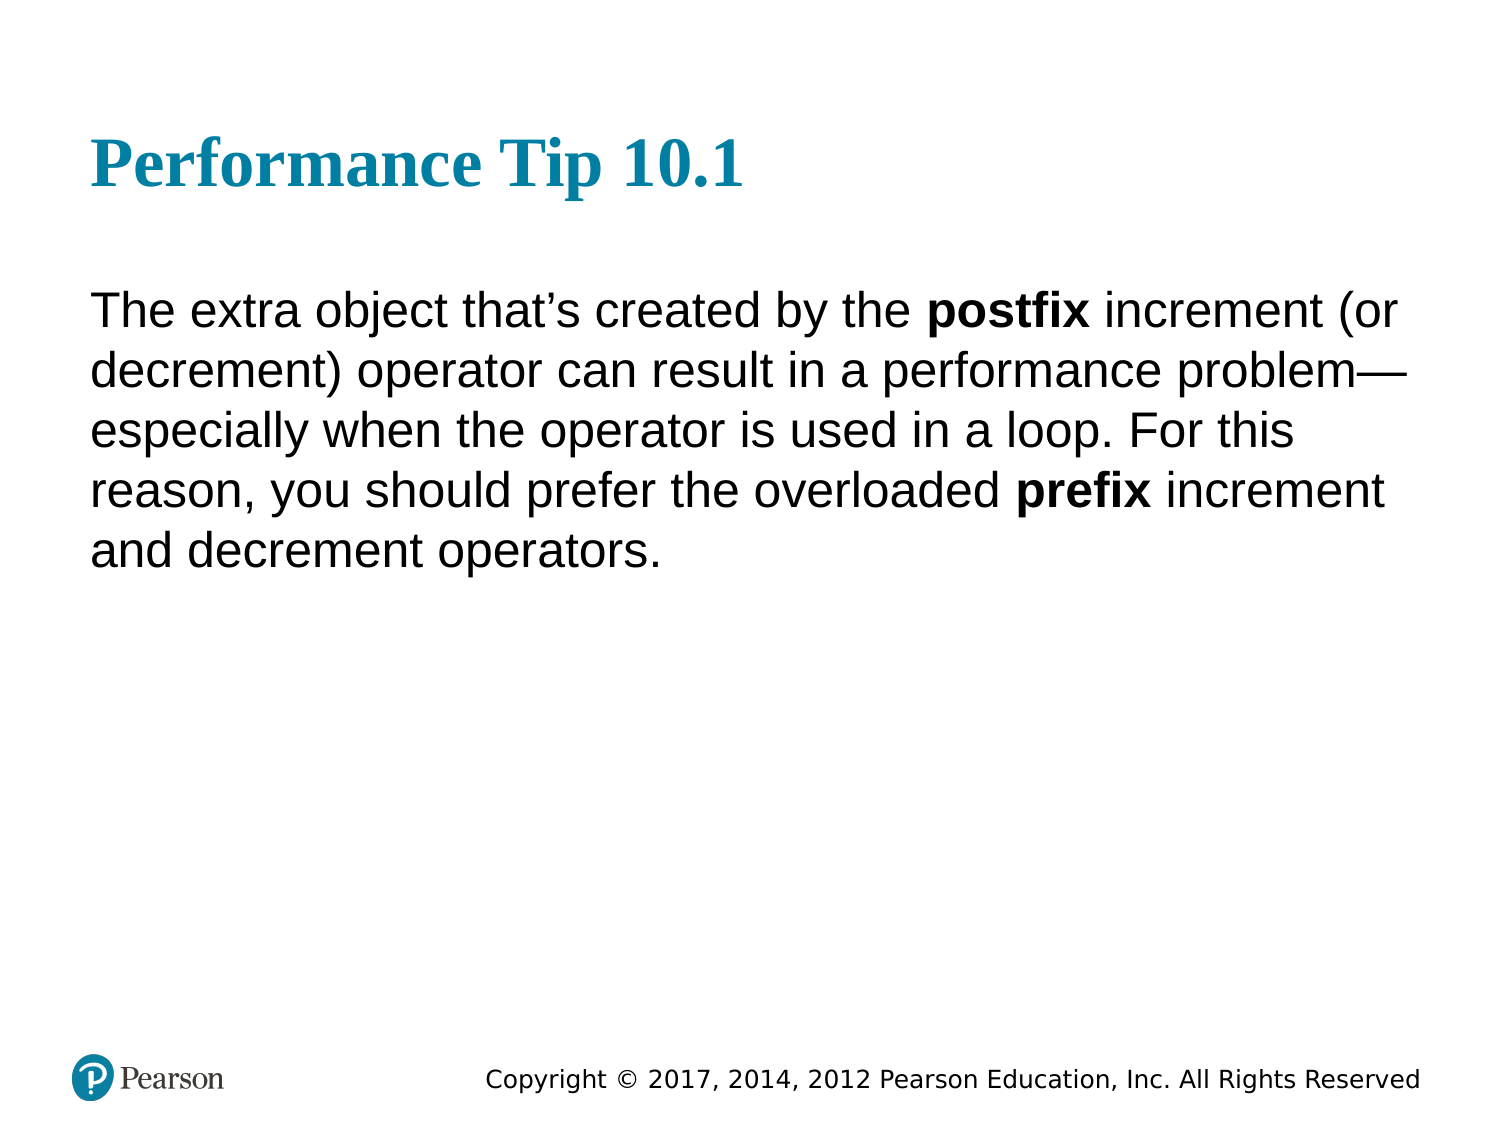

# Performance Tip 10.1
The extra object that’s created by the postfix increment (or decrement) operator can result in a performance problem—especially when the operator is used in a loop. For this reason, you should prefer the overloaded prefix increment and decrement operators.